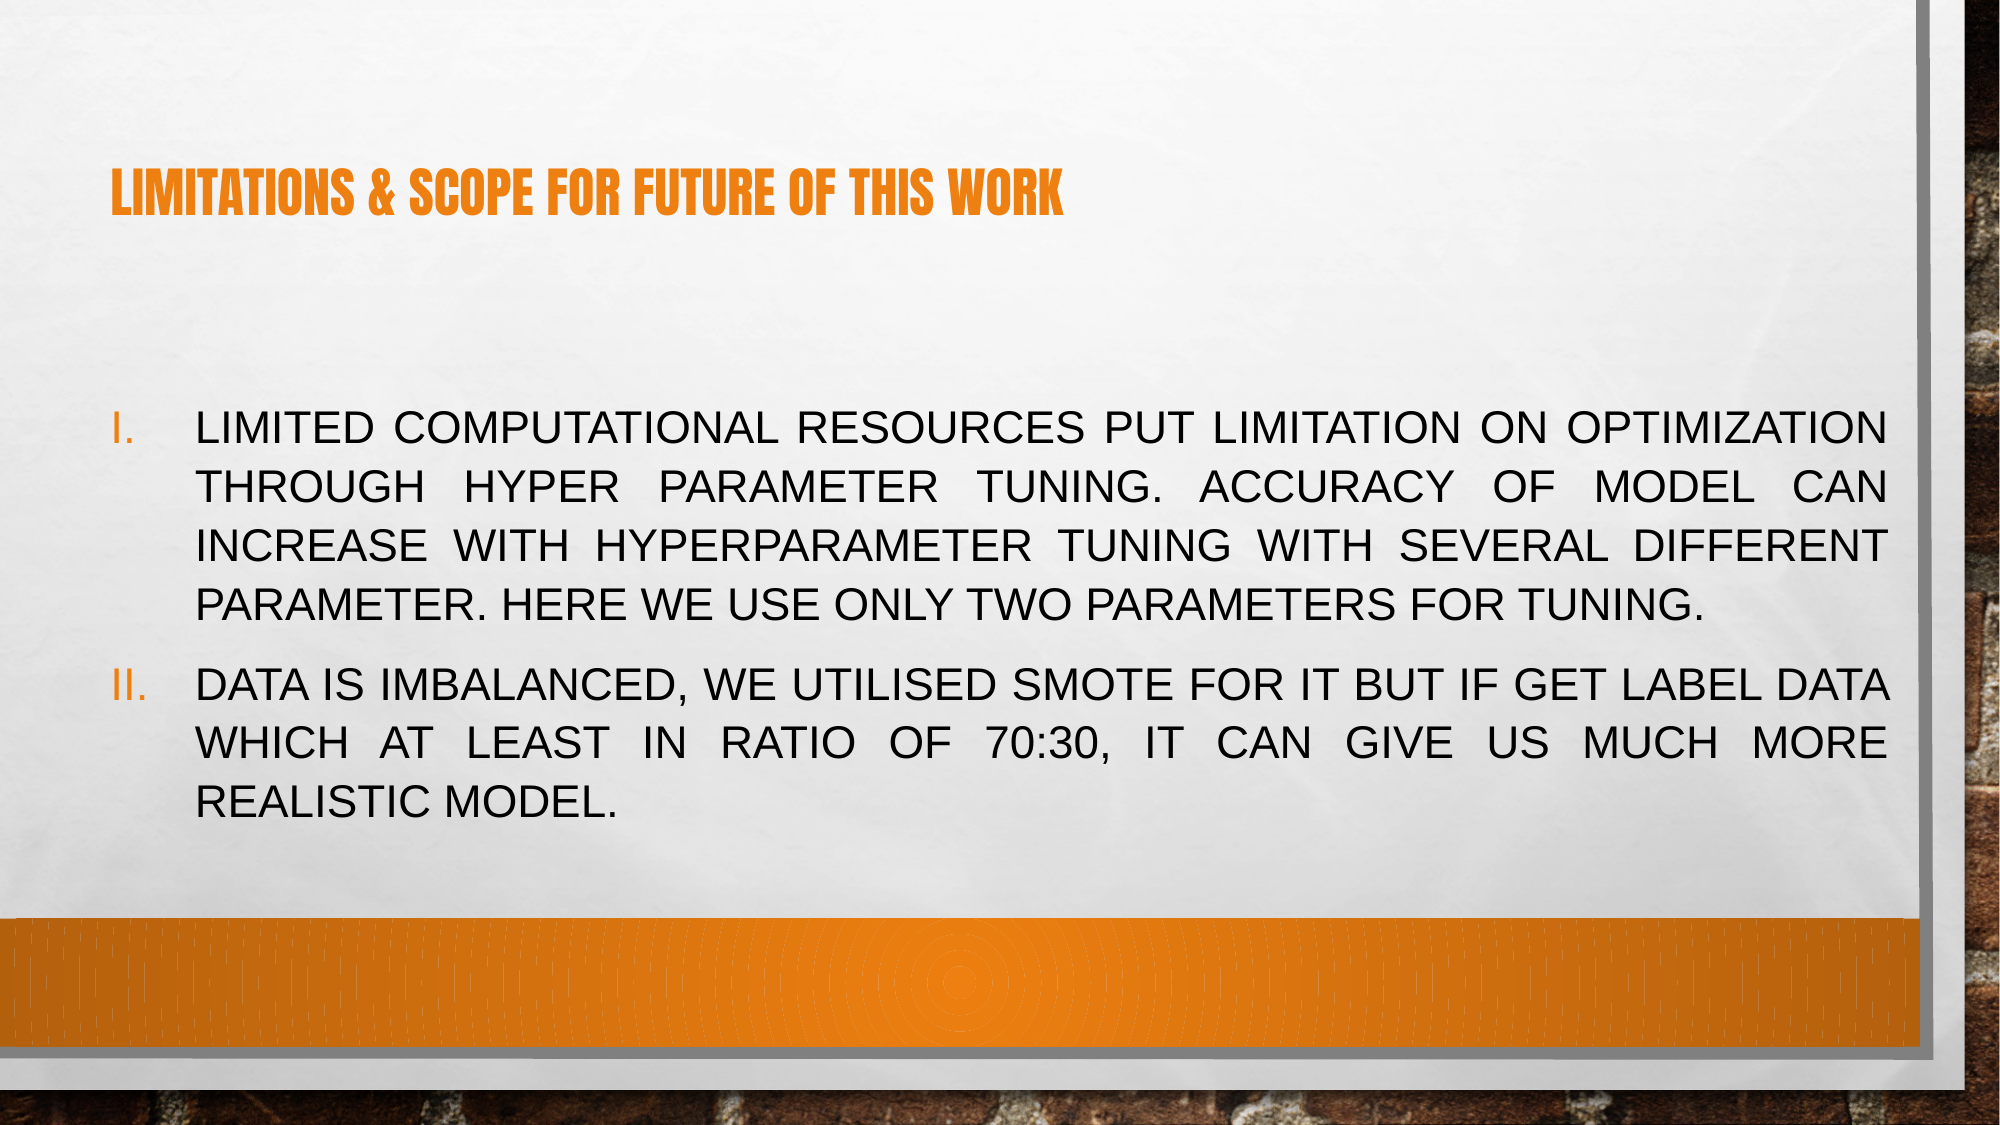

# Limitations & Scope for Future OF THIS Work
Limited computational resources put limitation on optimization through hyper parameter tuning. Accuracy of model can increase with hyperparameter tuning with several different parameter. Here we use only two parameters for tuning.
Data is imbalanced, we utilised SMOTE for it but if get label data which at least in ratio of 70:30, It can give us much more realistic model.